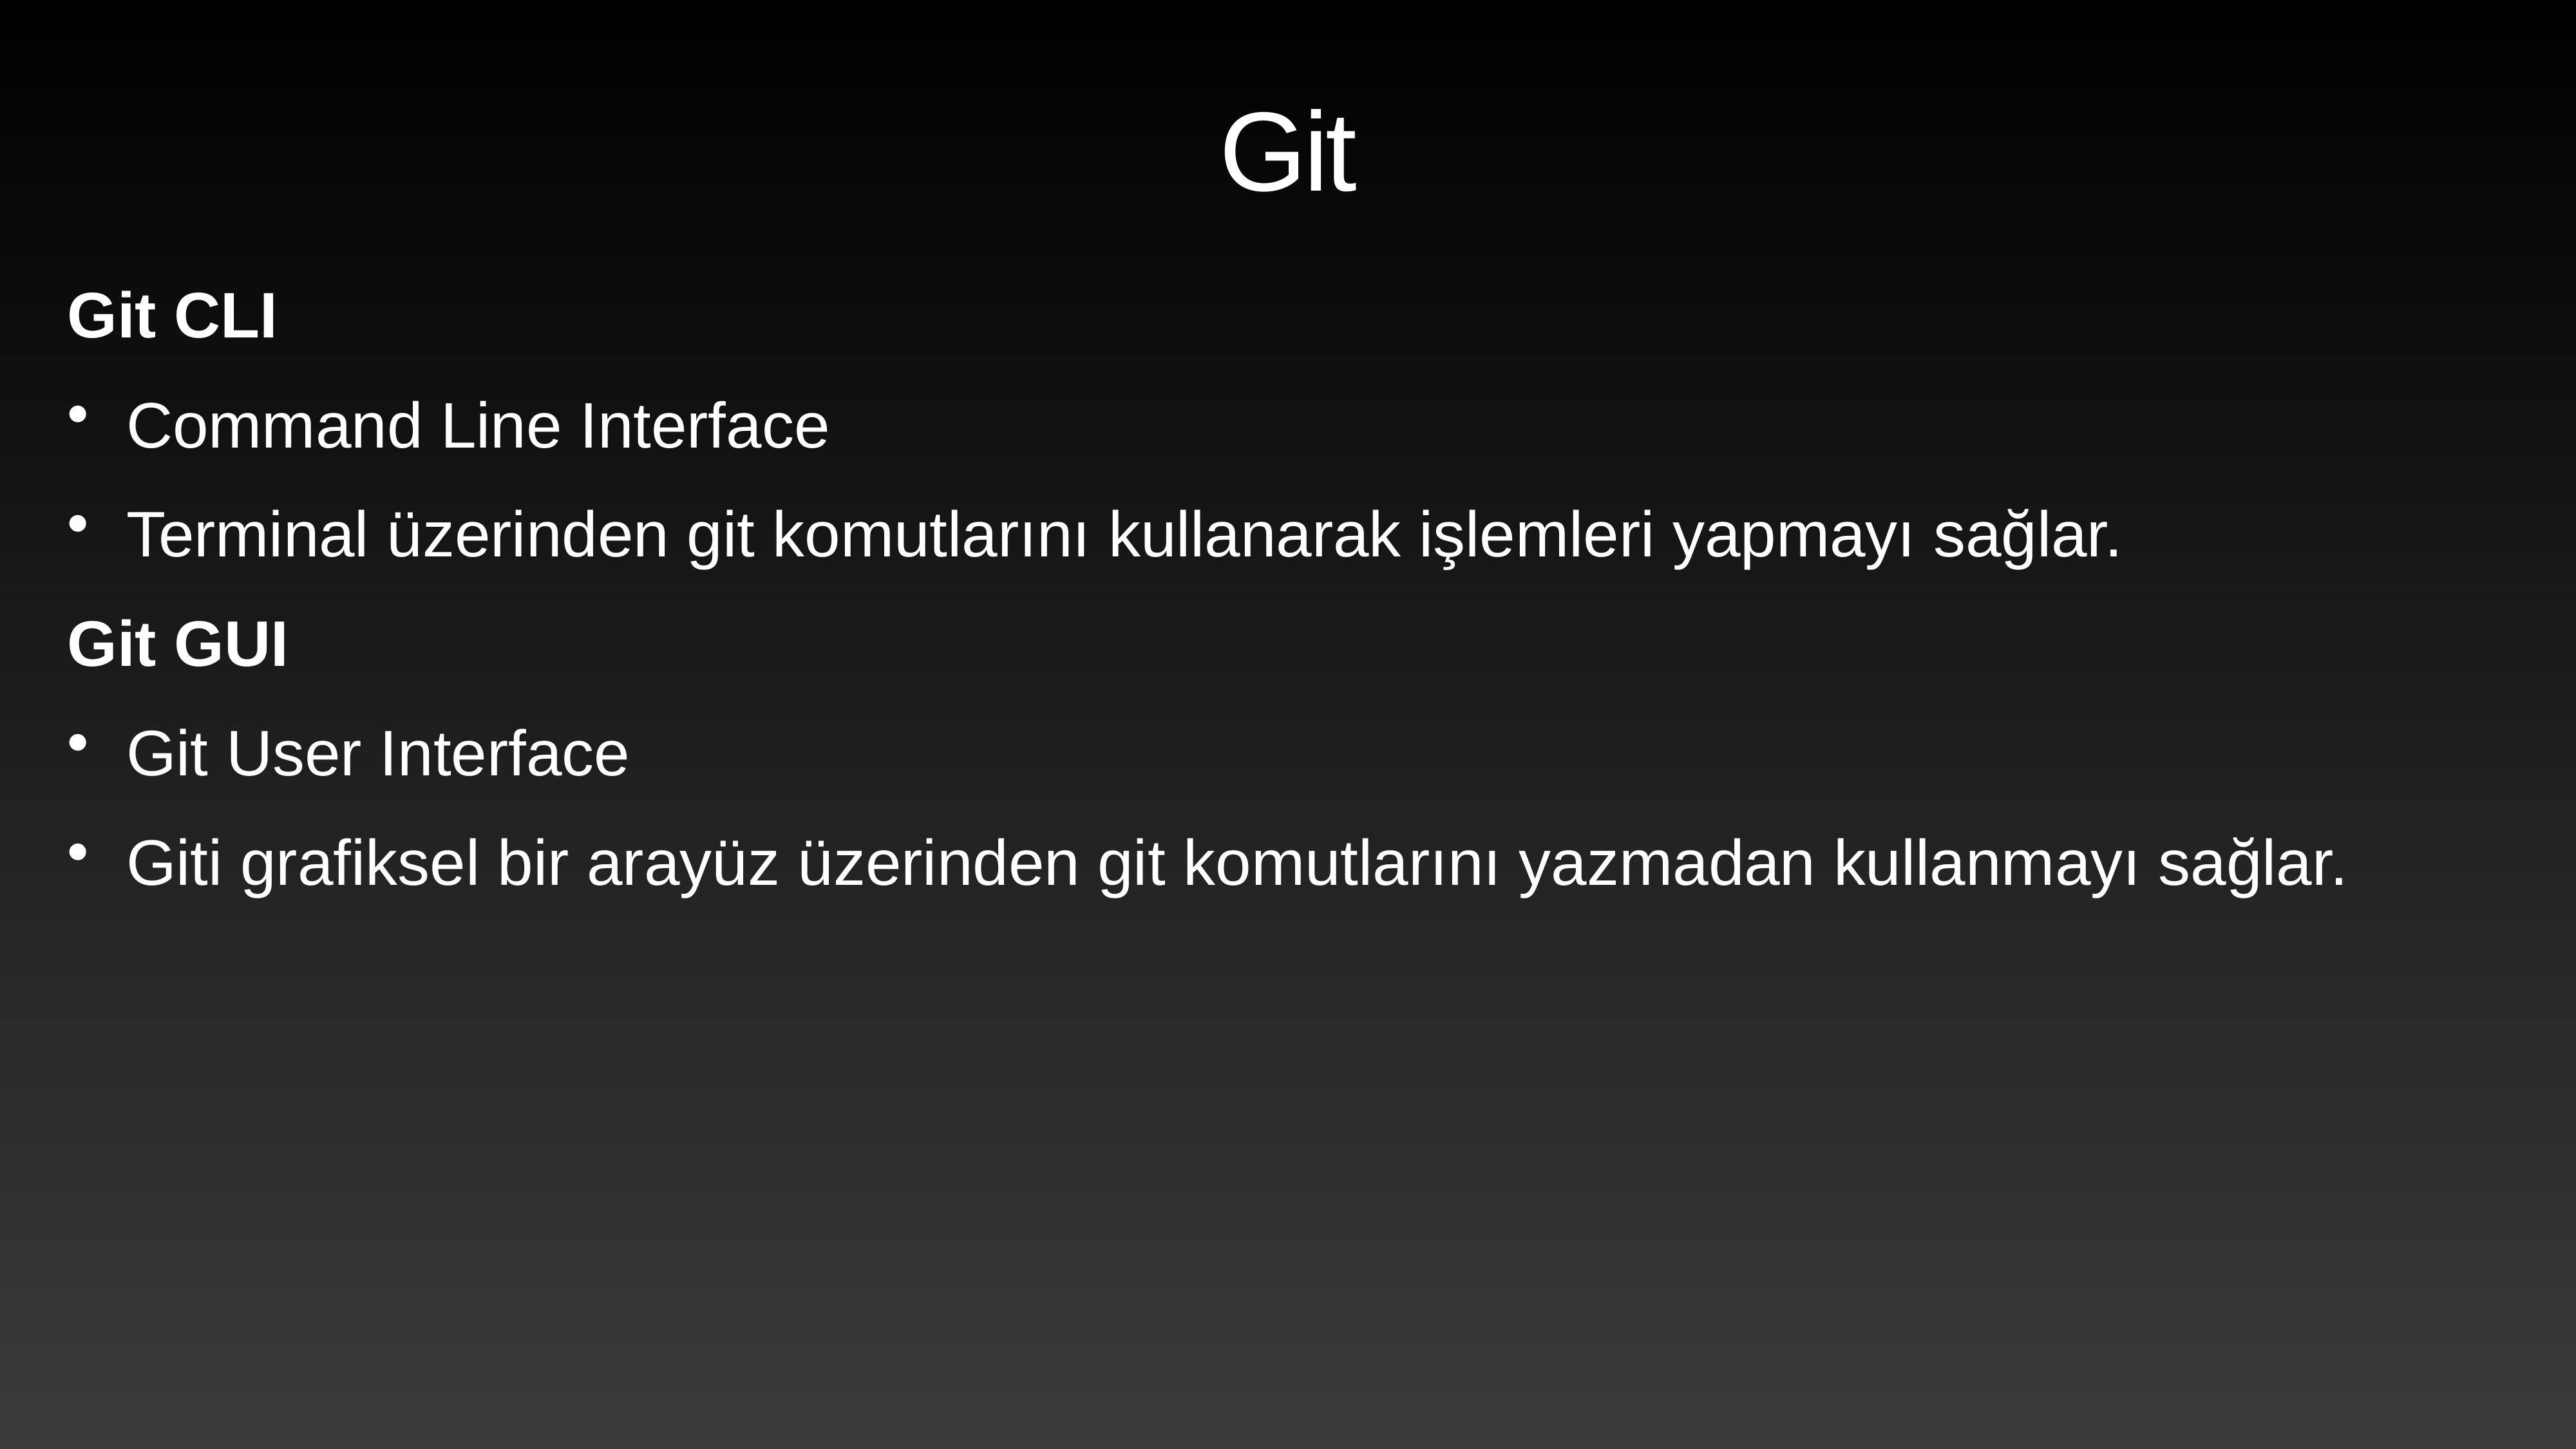

# Git
Git CLI
Command Line Interface
Terminal üzerinden git komutlarını kullanarak işlemleri yapmayı sağlar.
Git GUI
Git User Interface
Giti grafiksel bir arayüz üzerinden git komutlarını yazmadan kullanmayı sağlar.